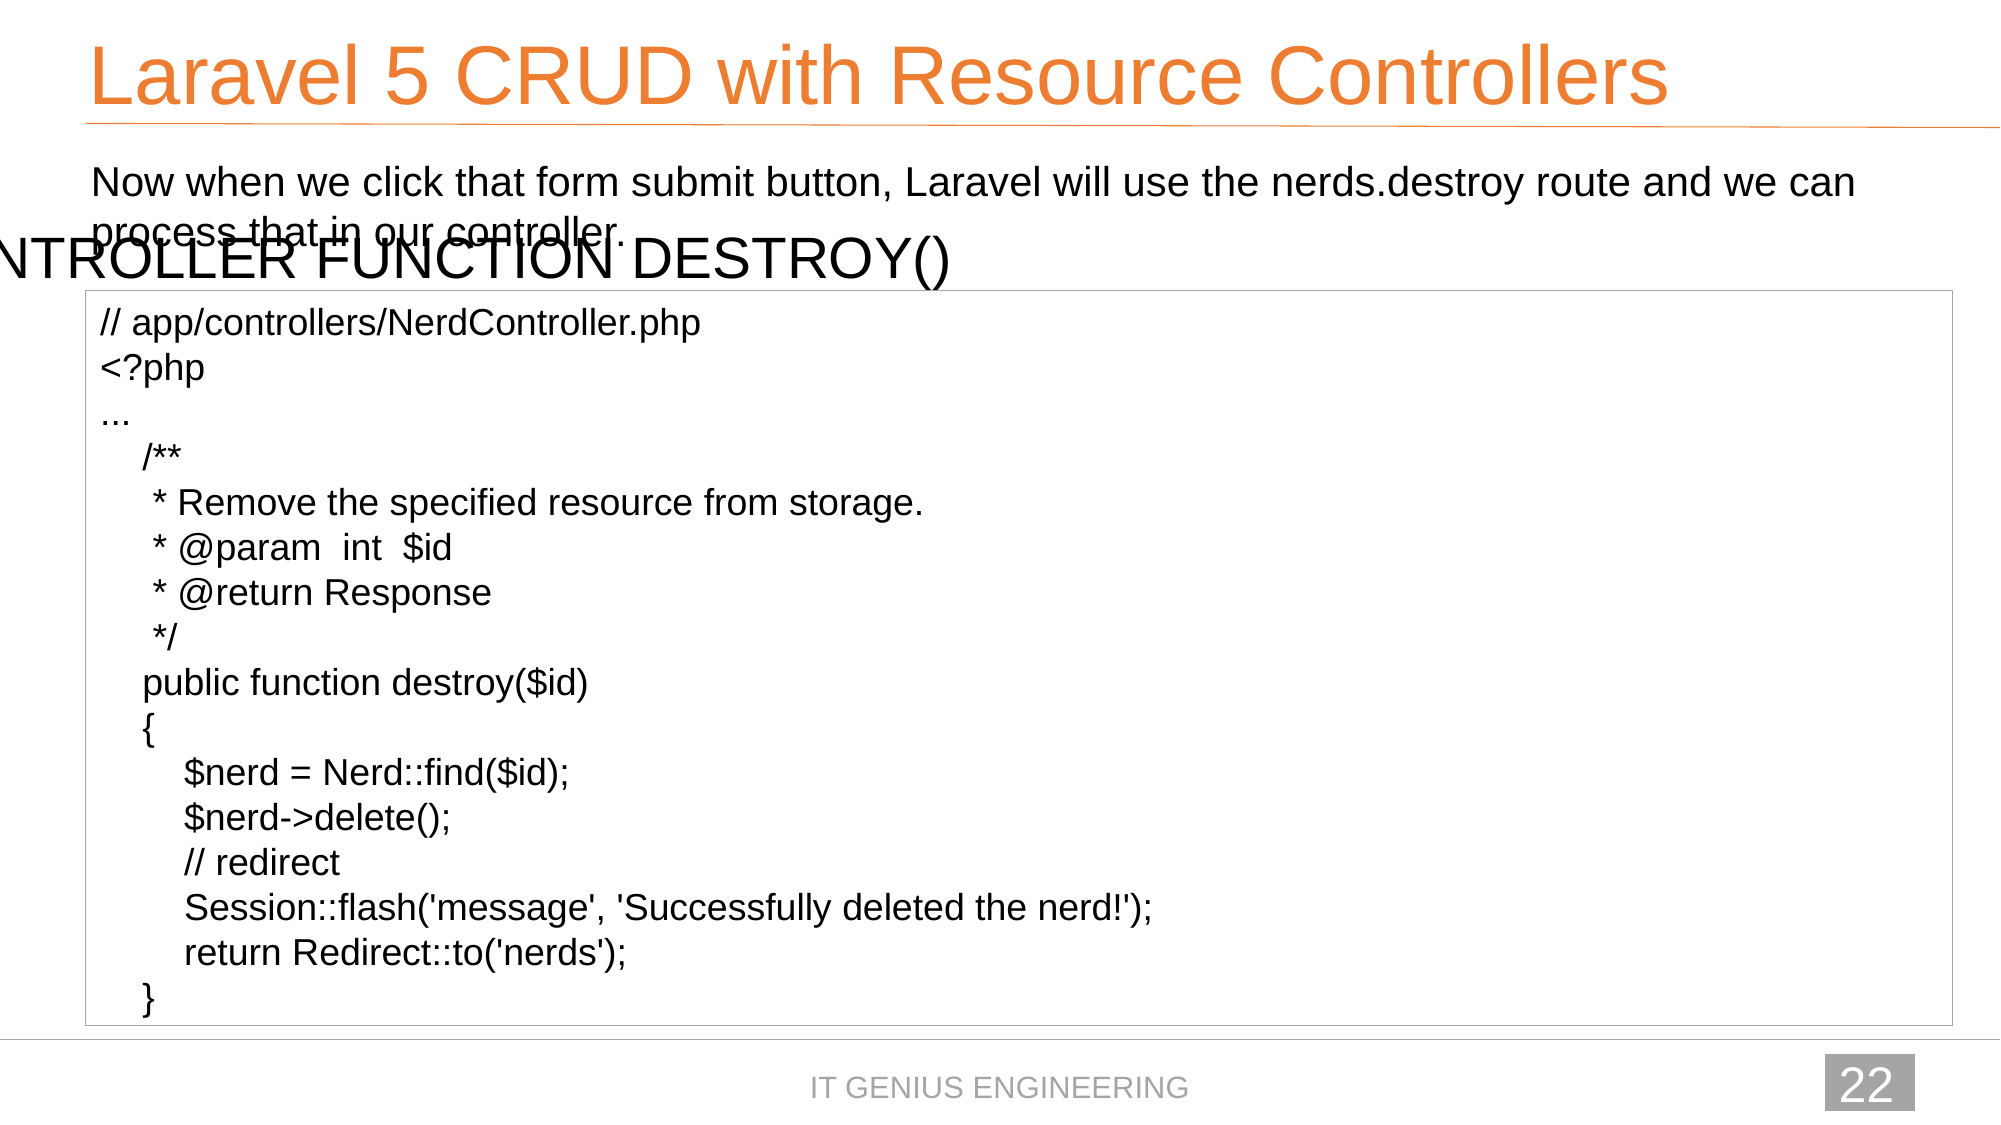

Laravel 5 CRUD with Resource Controllers
Now when we click that form submit button, Laravel will use the nerds.destroy route and we can process that in our controller.
CONTROLLER FUNCTION DESTROY()
// app/controllers/NerdController.php
<?php
...
    /**
     * Remove the specified resource from storage.
     * @param  int  $id
     * @return Response
     */
    public function destroy($id)
    {
        $nerd = Nerd::find($id);
        $nerd->delete();
        // redirect
        Session::flash('message', 'Successfully deleted the nerd!');
        return Redirect::to('nerds');
    }
221
IT GENIUS ENGINEERING